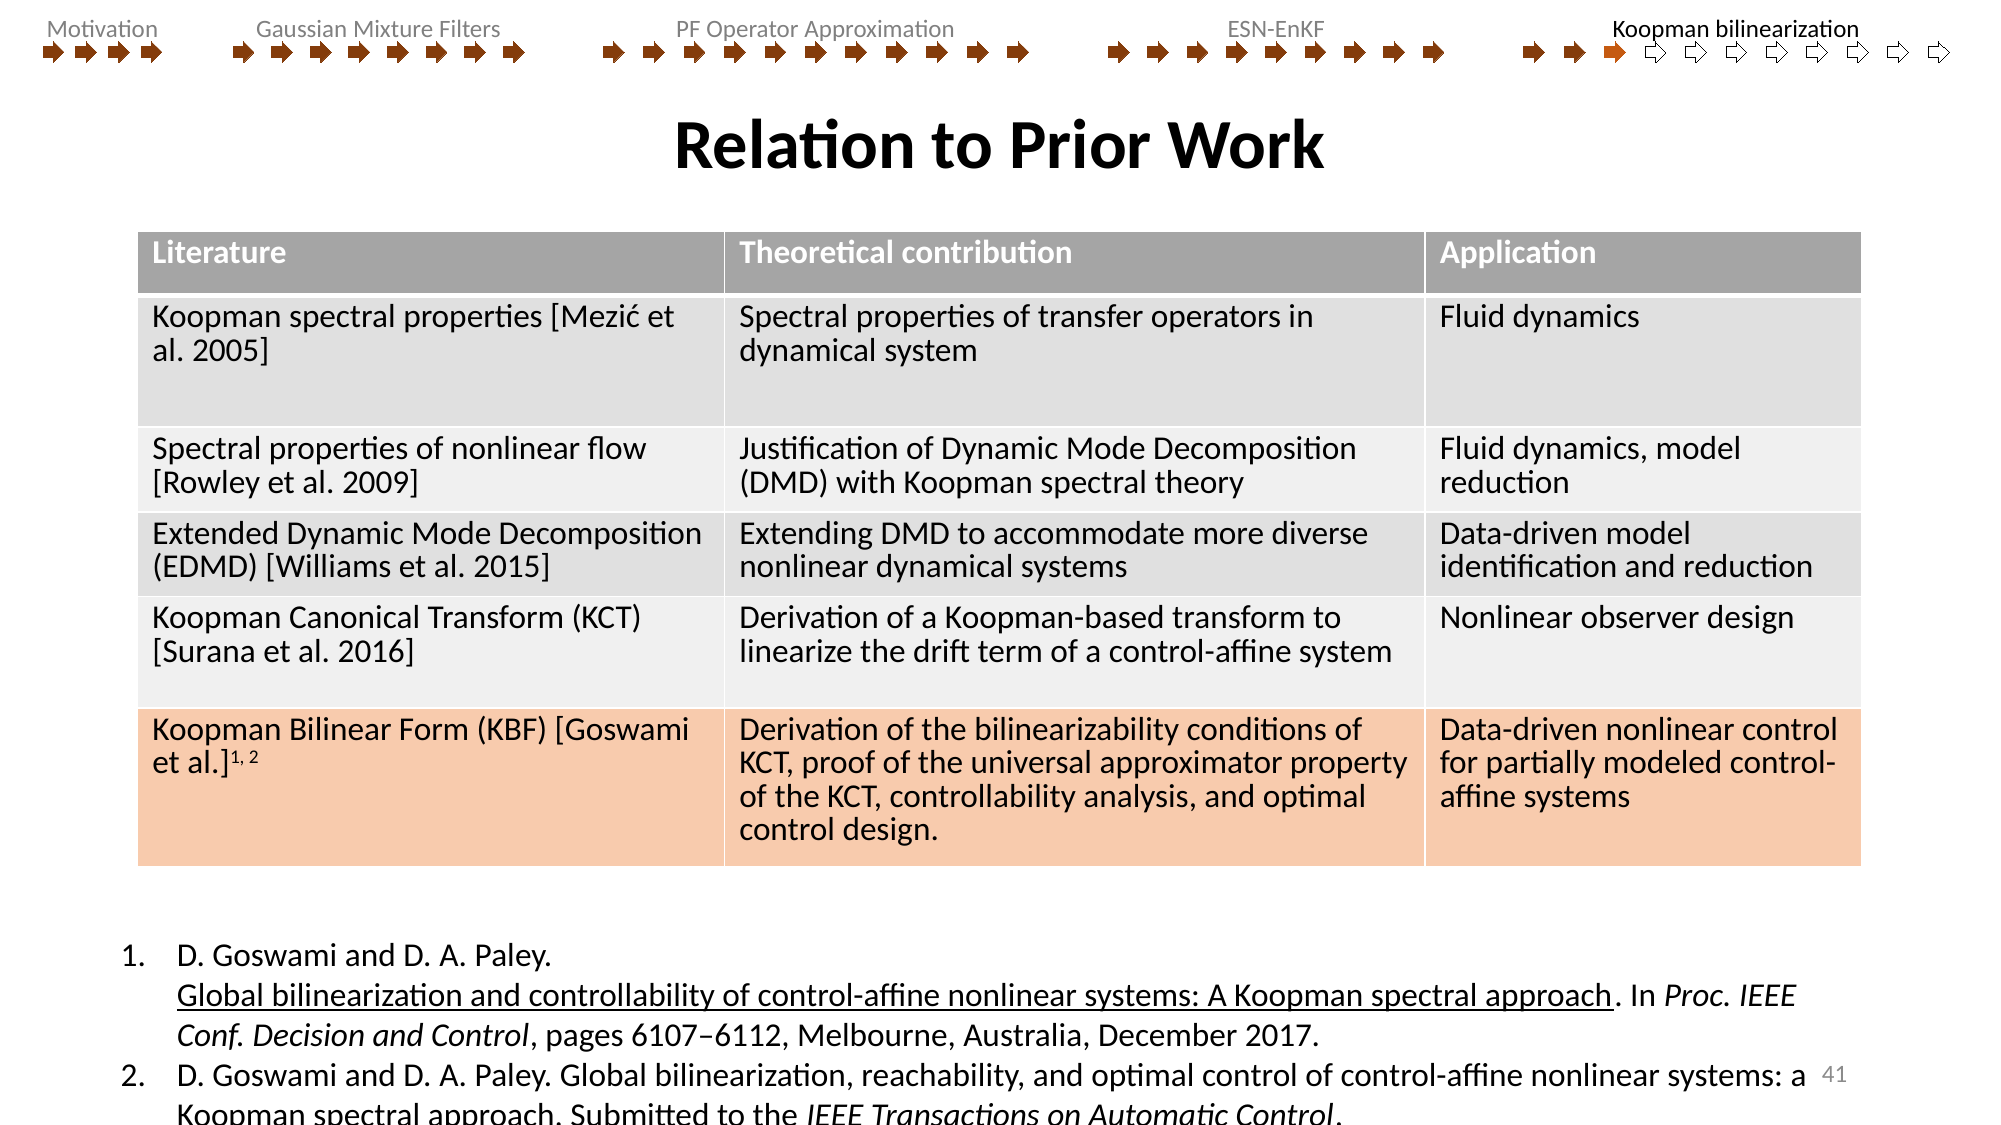

Motivation
Gaussian Mixture Filters
PF Operator Approximation
ESN-EnKF
Koopman bilinearization

# Relation to Prior Work
| Literature | Theoretical contribution | Application |
| --- | --- | --- |
| Koopman spectral properties [Mezić et al. 2005] | Spectral properties of transfer operators in dynamical system | Fluid dynamics |
| Spectral properties of nonlinear flow [Rowley et al. 2009] | Justification of Dynamic Mode Decomposition (DMD) with Koopman spectral theory | Fluid dynamics, model reduction |
| Extended Dynamic Mode Decomposition (EDMD) [Williams et al. 2015] | Extending DMD to accommodate more diverse nonlinear dynamical systems | Data-driven model identification and reduction |
| Koopman Canonical Transform (KCT) [Surana et al. 2016] | Derivation of a Koopman-based transform to linearize the drift term of a control-affine system | Nonlinear observer design |
| Koopman Bilinear Form (KBF) [Goswami et al.]1, 2 | Derivation of the bilinearizability conditions of KCT, proof of the universal approximator property of the KCT, controllability analysis, and optimal control design. | Data-driven nonlinear control for partially modeled control-affine systems |
D. Goswami and D. A. Paley. Global bilinearization and controllability of control-affine nonlinear systems: A Koopman spectral approach. In Proc. IEEE Conf. Decision and Control, pages 6107–6112, Melbourne, Australia, December 2017.
D. Goswami and D. A. Paley. Global bilinearization, reachability, and optimal control of control-affine nonlinear systems: a Koopman spectral approach. Submitted to the IEEE Transactions on Automatic Control.
41